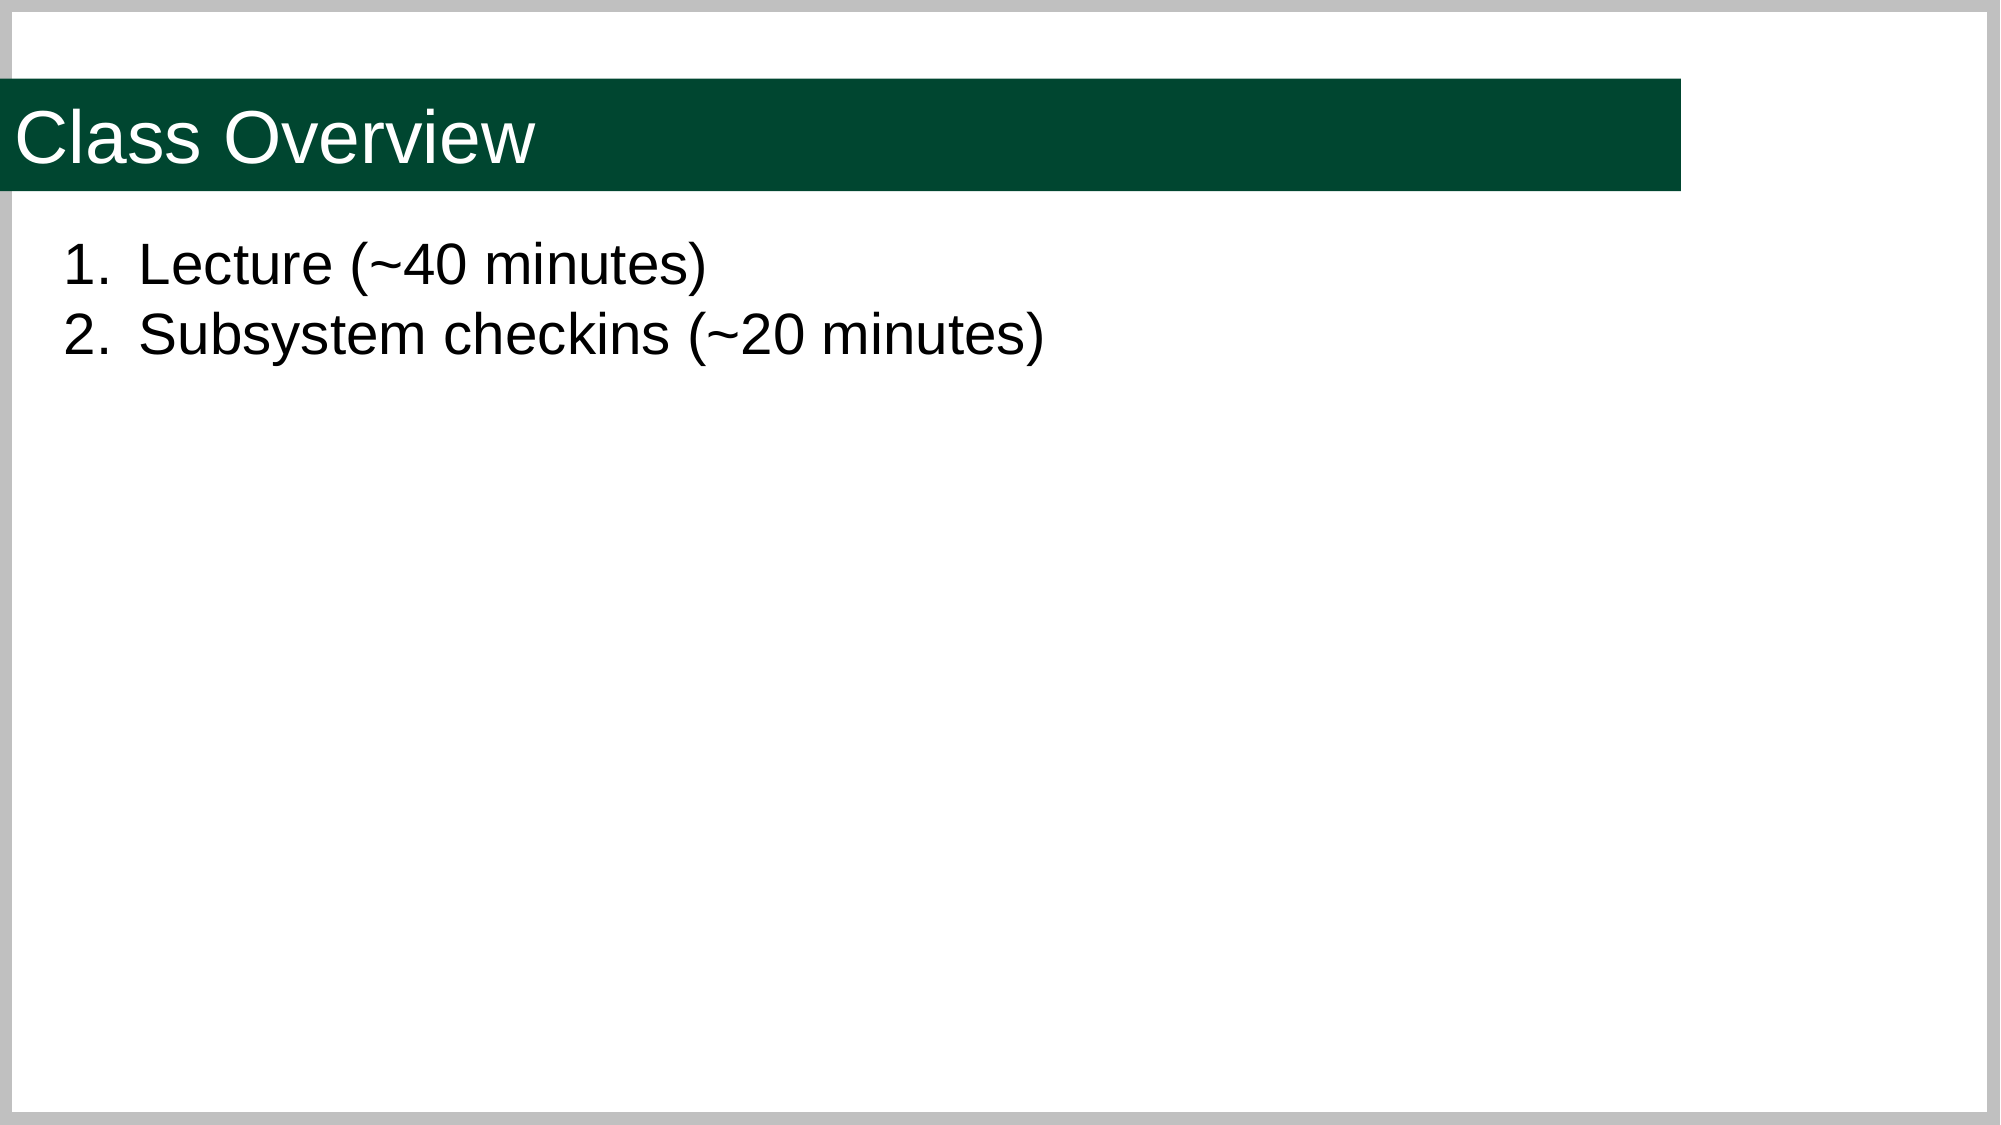

Class Overview
Lecture (~40 minutes)
Subsystem checkins (~20 minutes)